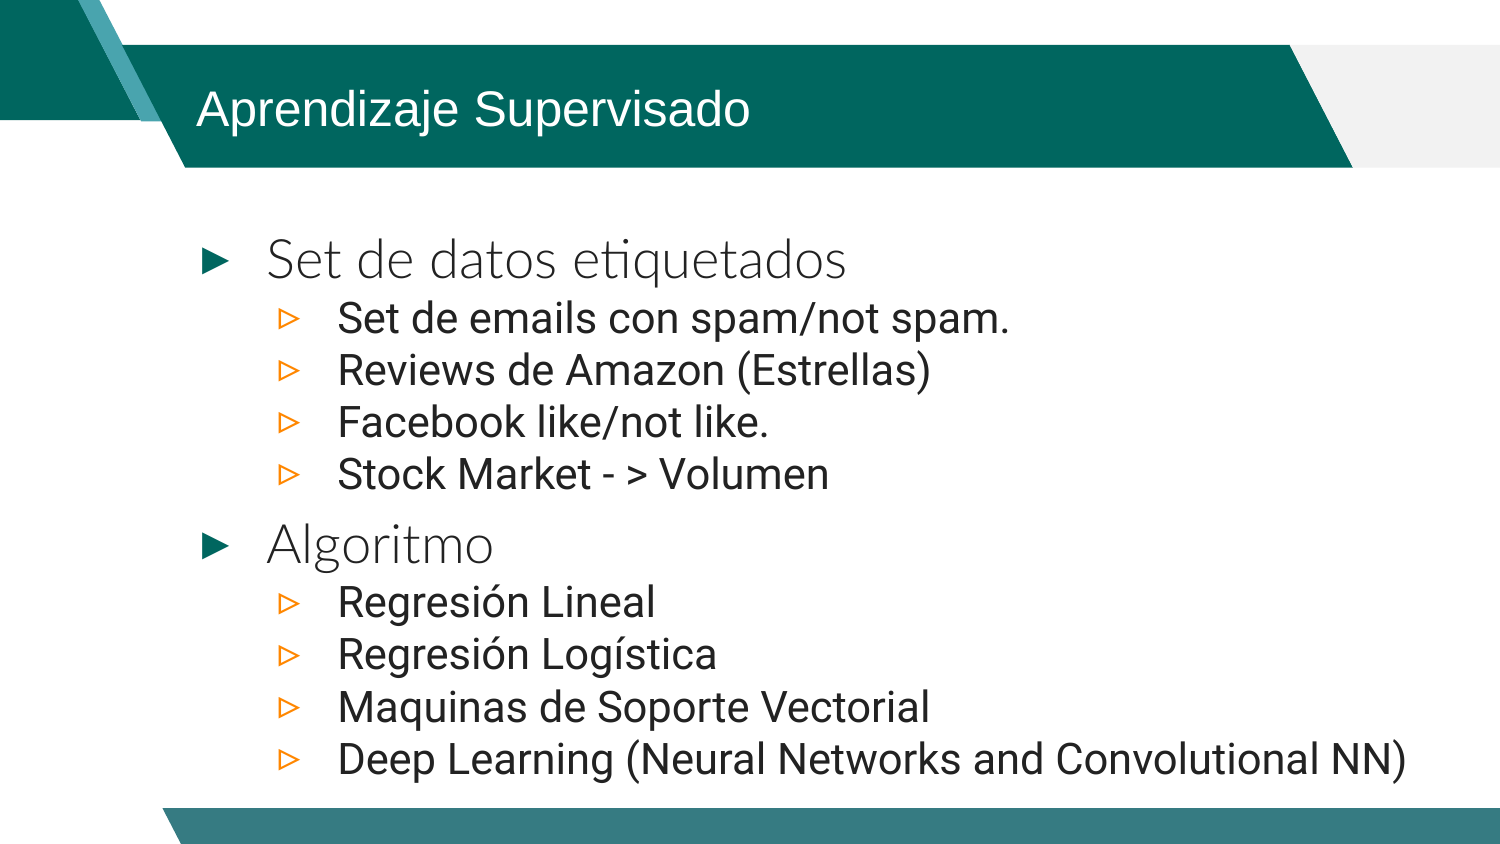

# Aprendizaje Supervisado
Set de datos etiquetados
Set de emails con spam/not spam.
Reviews de Amazon (Estrellas)
Facebook like/not like.
Stock Market - > Volumen
Algoritmo
Regresión Lineal
Regresión Logística
Maquinas de Soporte Vectorial
Deep Learning (Neural Networks and Convolutional NN)